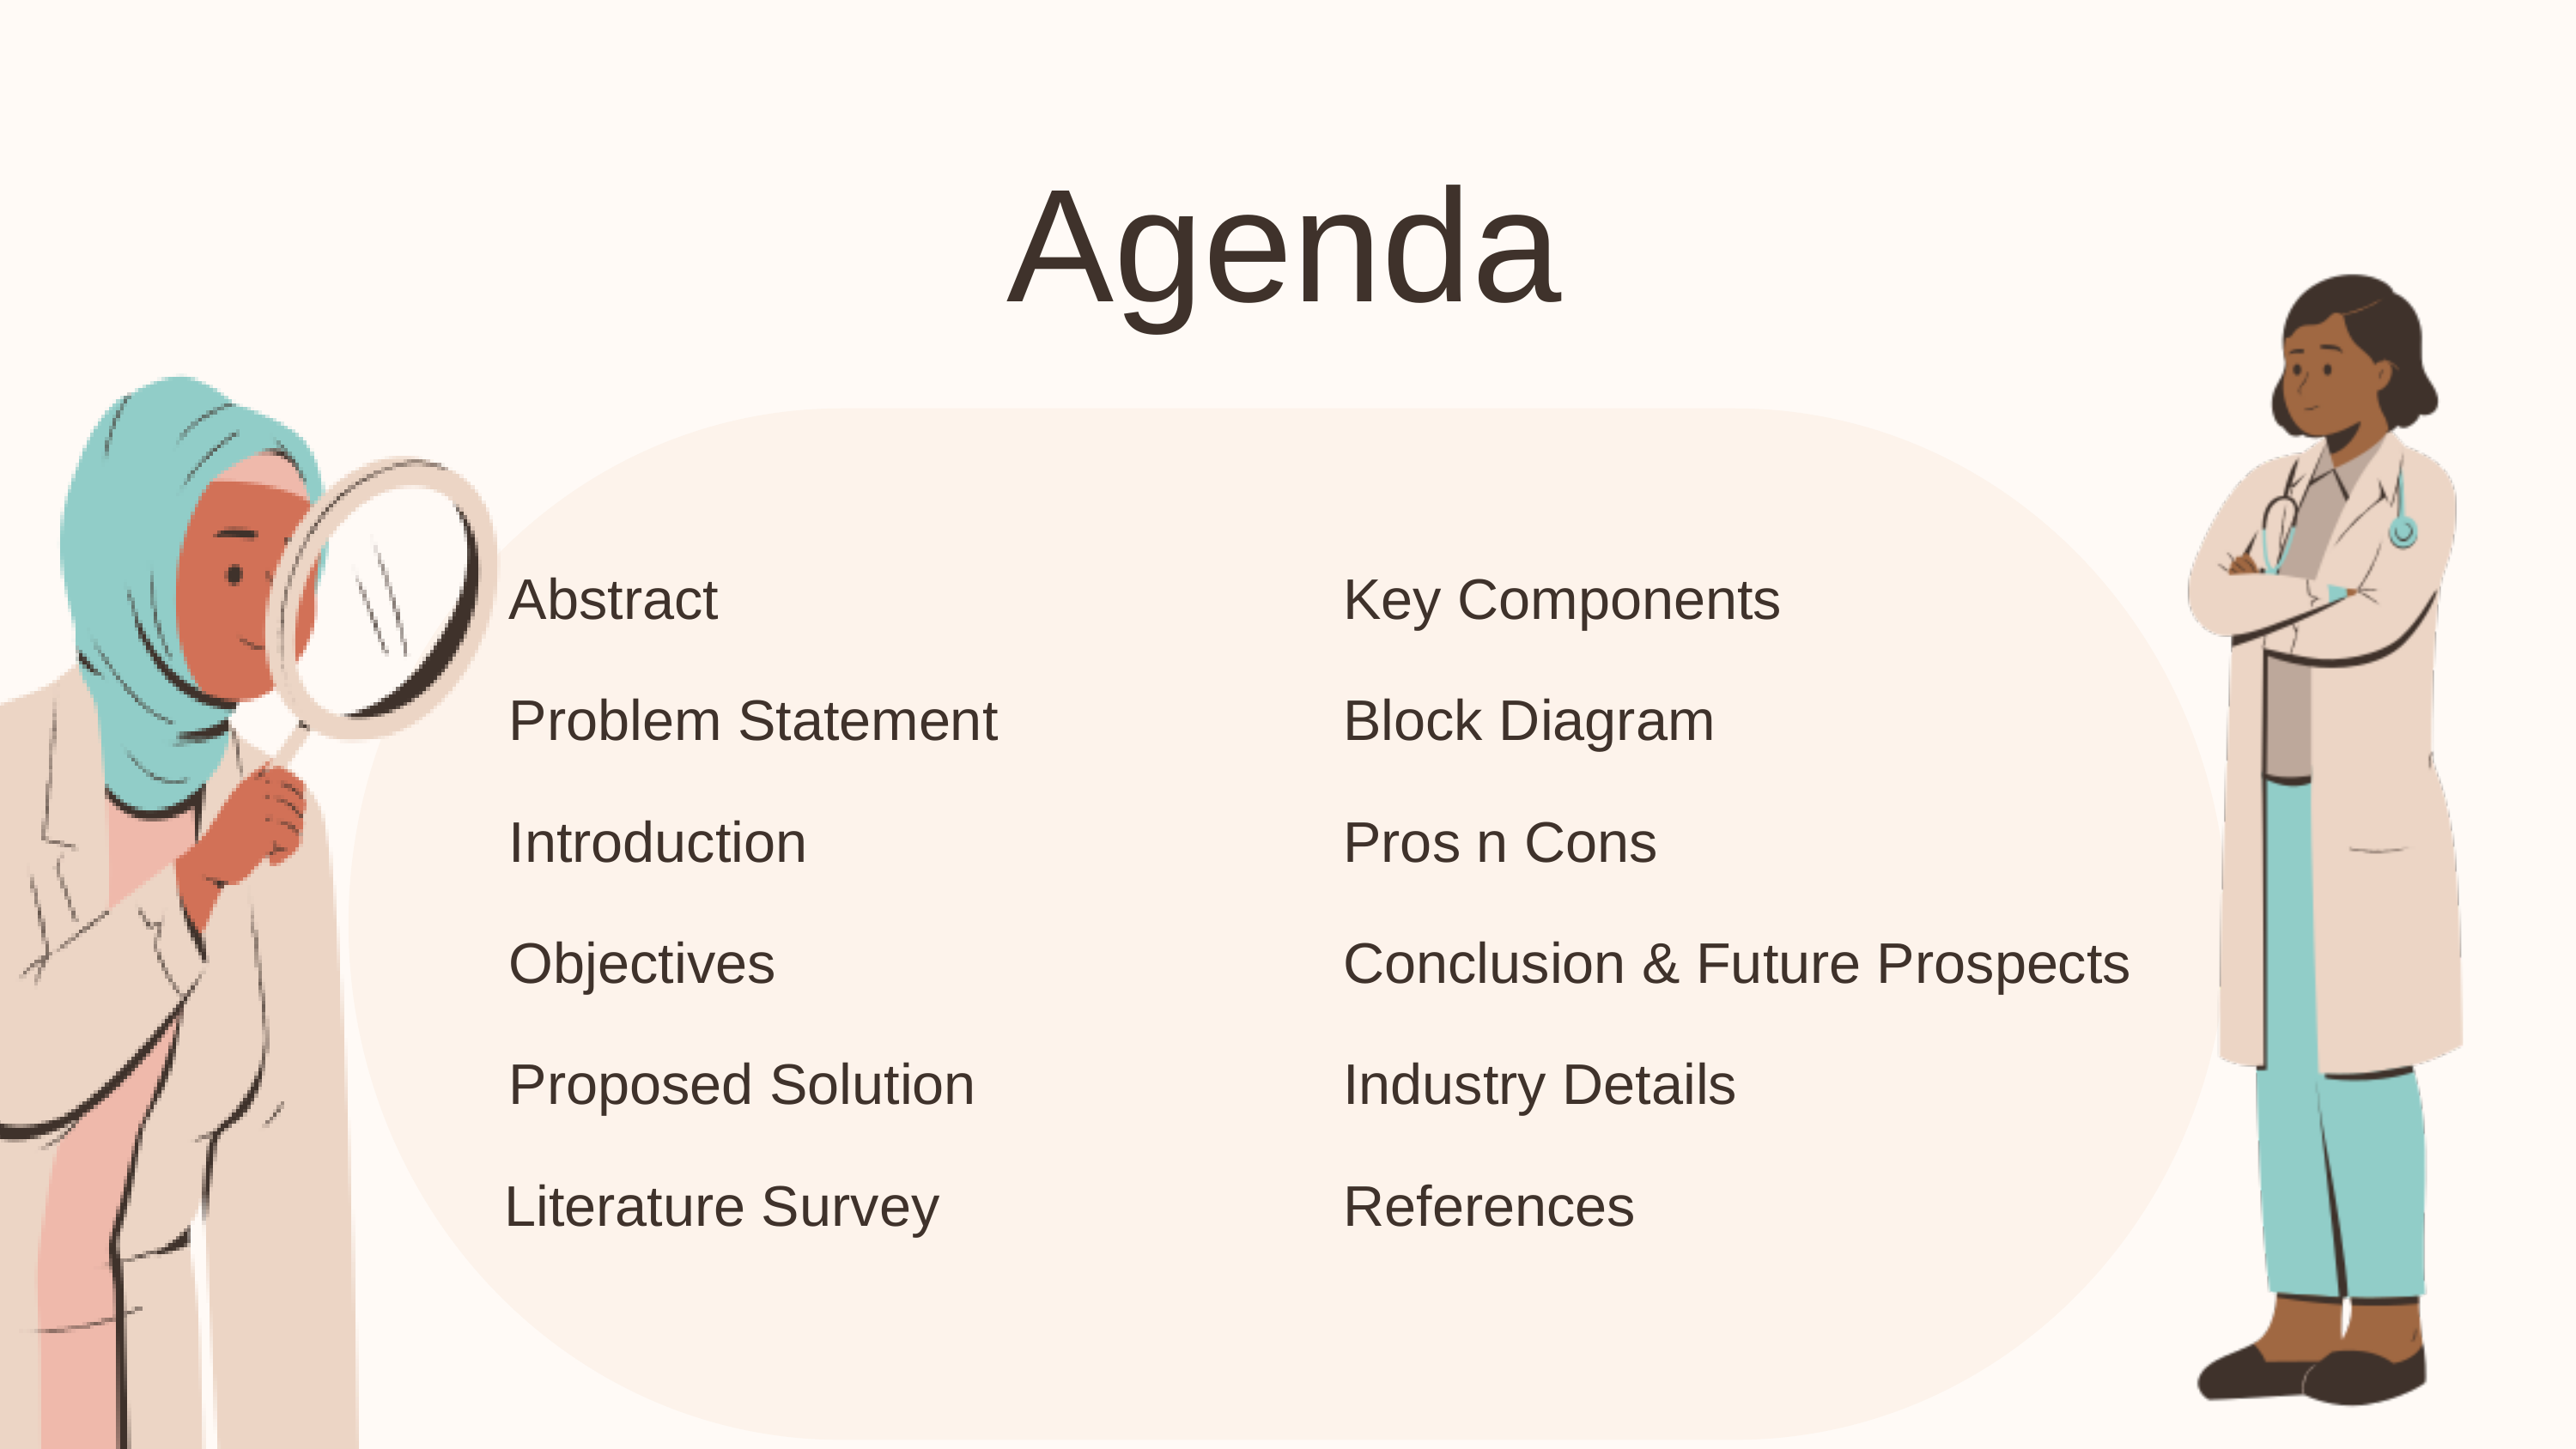

Agenda

Key Components
Abstract
Problem Statement
Block Diagram
Introduction
Pros n Cons
Objectives
Conclusion & Future Prospects
Proposed Solution
Industry Details
Literature Survey
References